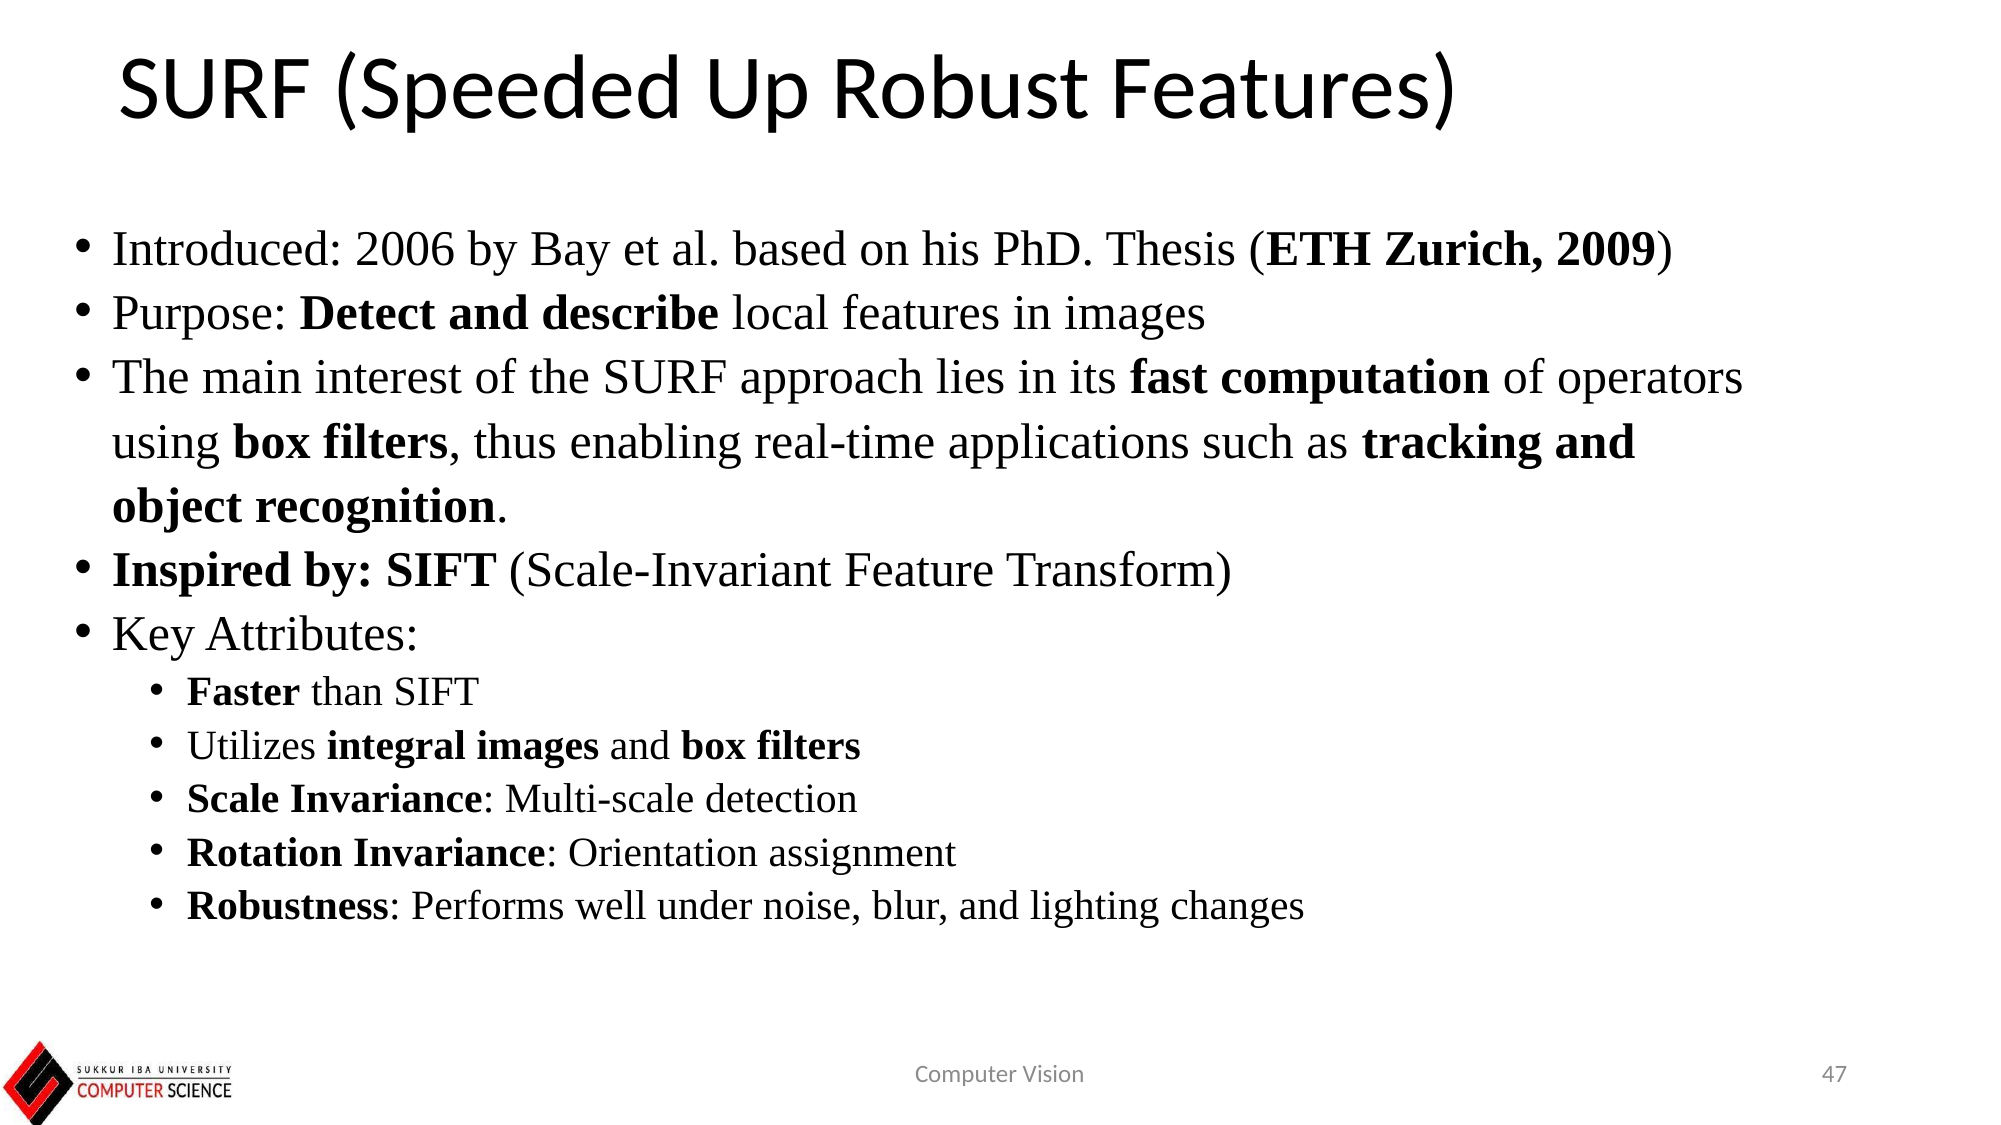

# SURF (Speeded Up Robust Features)
Introduced: 2006 by Bay et al. based on his PhD. Thesis (ETH Zurich, 2009)
Purpose: Detect and describe local features in images
The main interest of the SURF approach lies in its fast computation of operators using box filters, thus enabling real-time applications such as tracking and object recognition.
Inspired by: SIFT (Scale-Invariant Feature Transform)
Key Attributes:
Faster than SIFT
Utilizes integral images and box filters
Scale Invariance: Multi-scale detection
Rotation Invariance: Orientation assignment
Robustness: Performs well under noise, blur, and lighting changes
Computer Vision
47